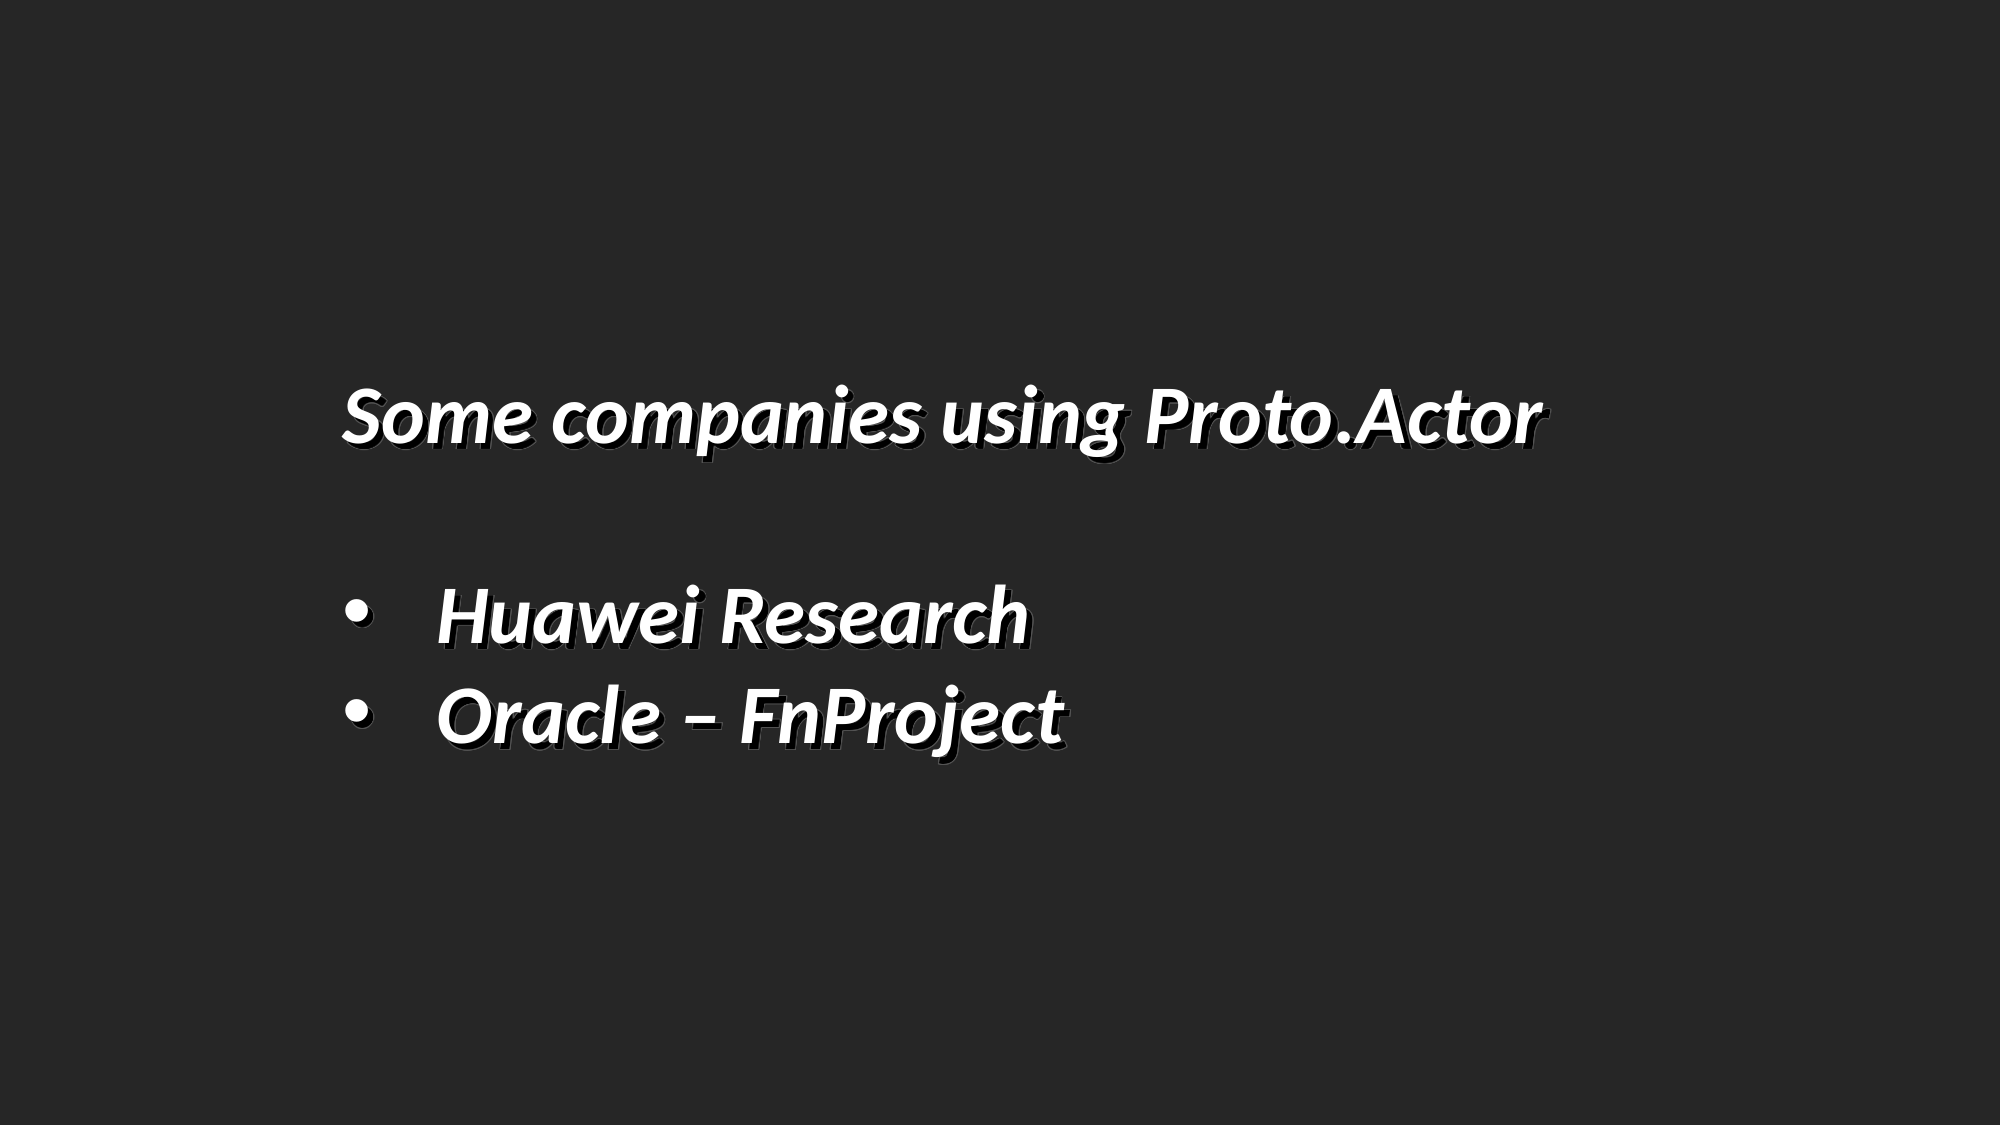

Some companies using Proto.Actor

Huawei Research
Oracle – FnProject